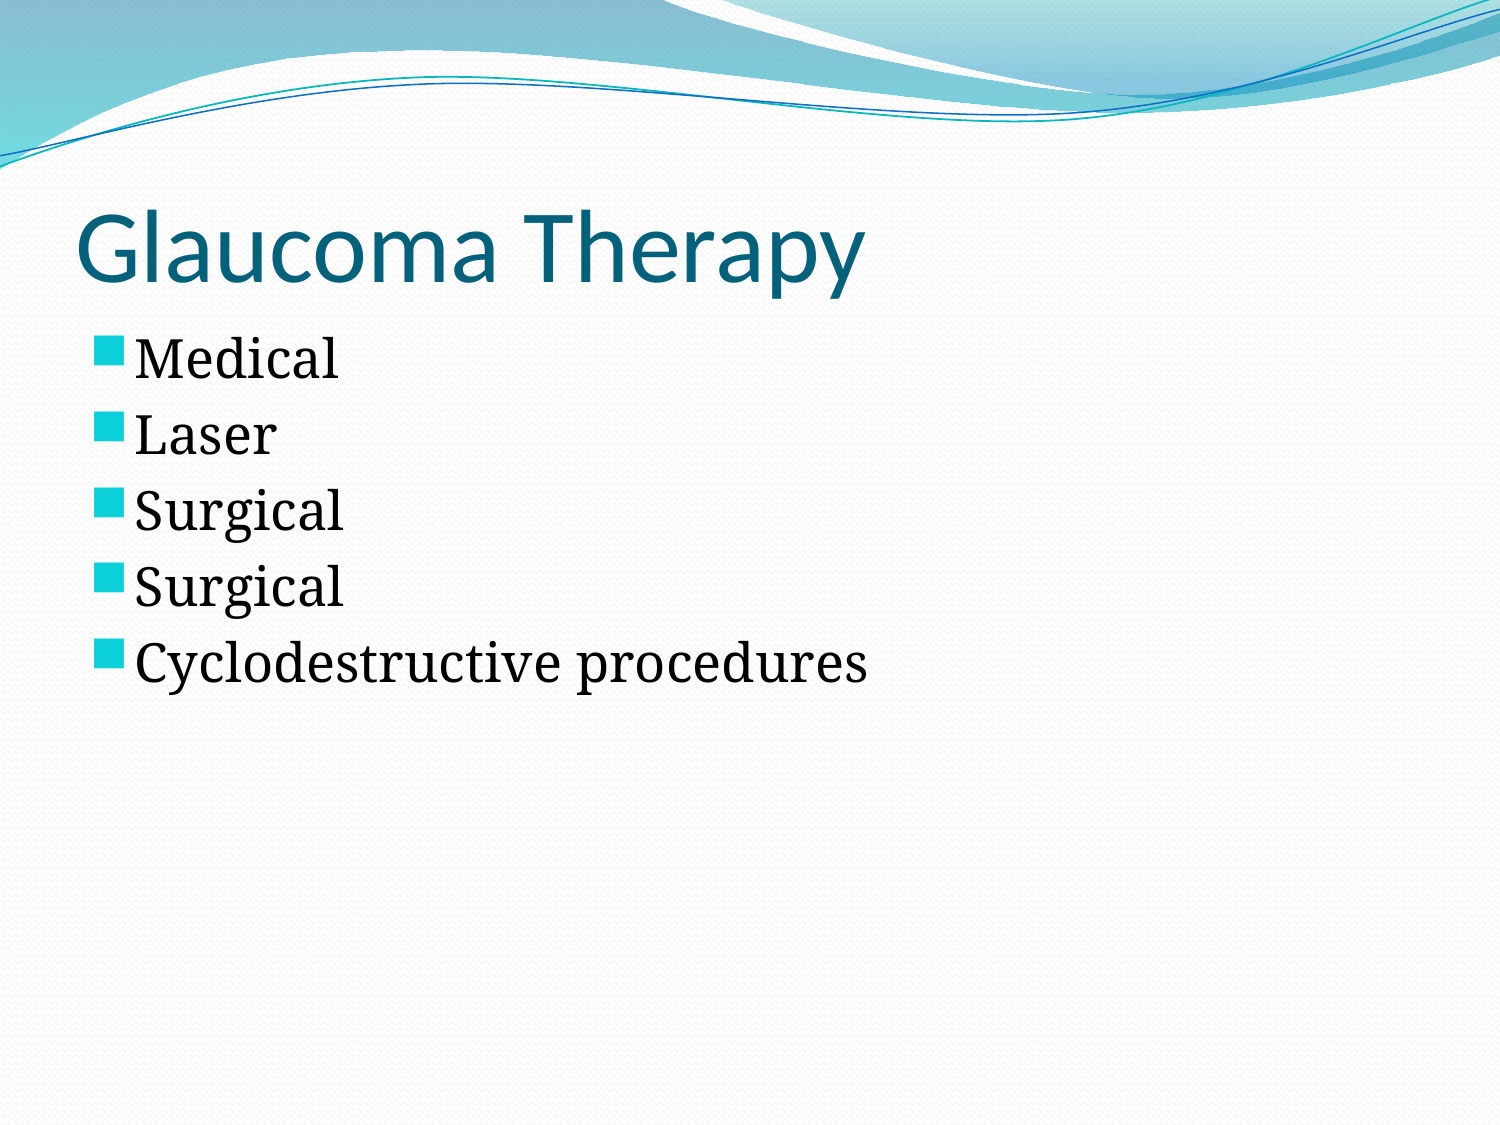

# Glaucoma Therapy
Medical
Laser
Surgical
Surgical
Cyclodestructive procedures